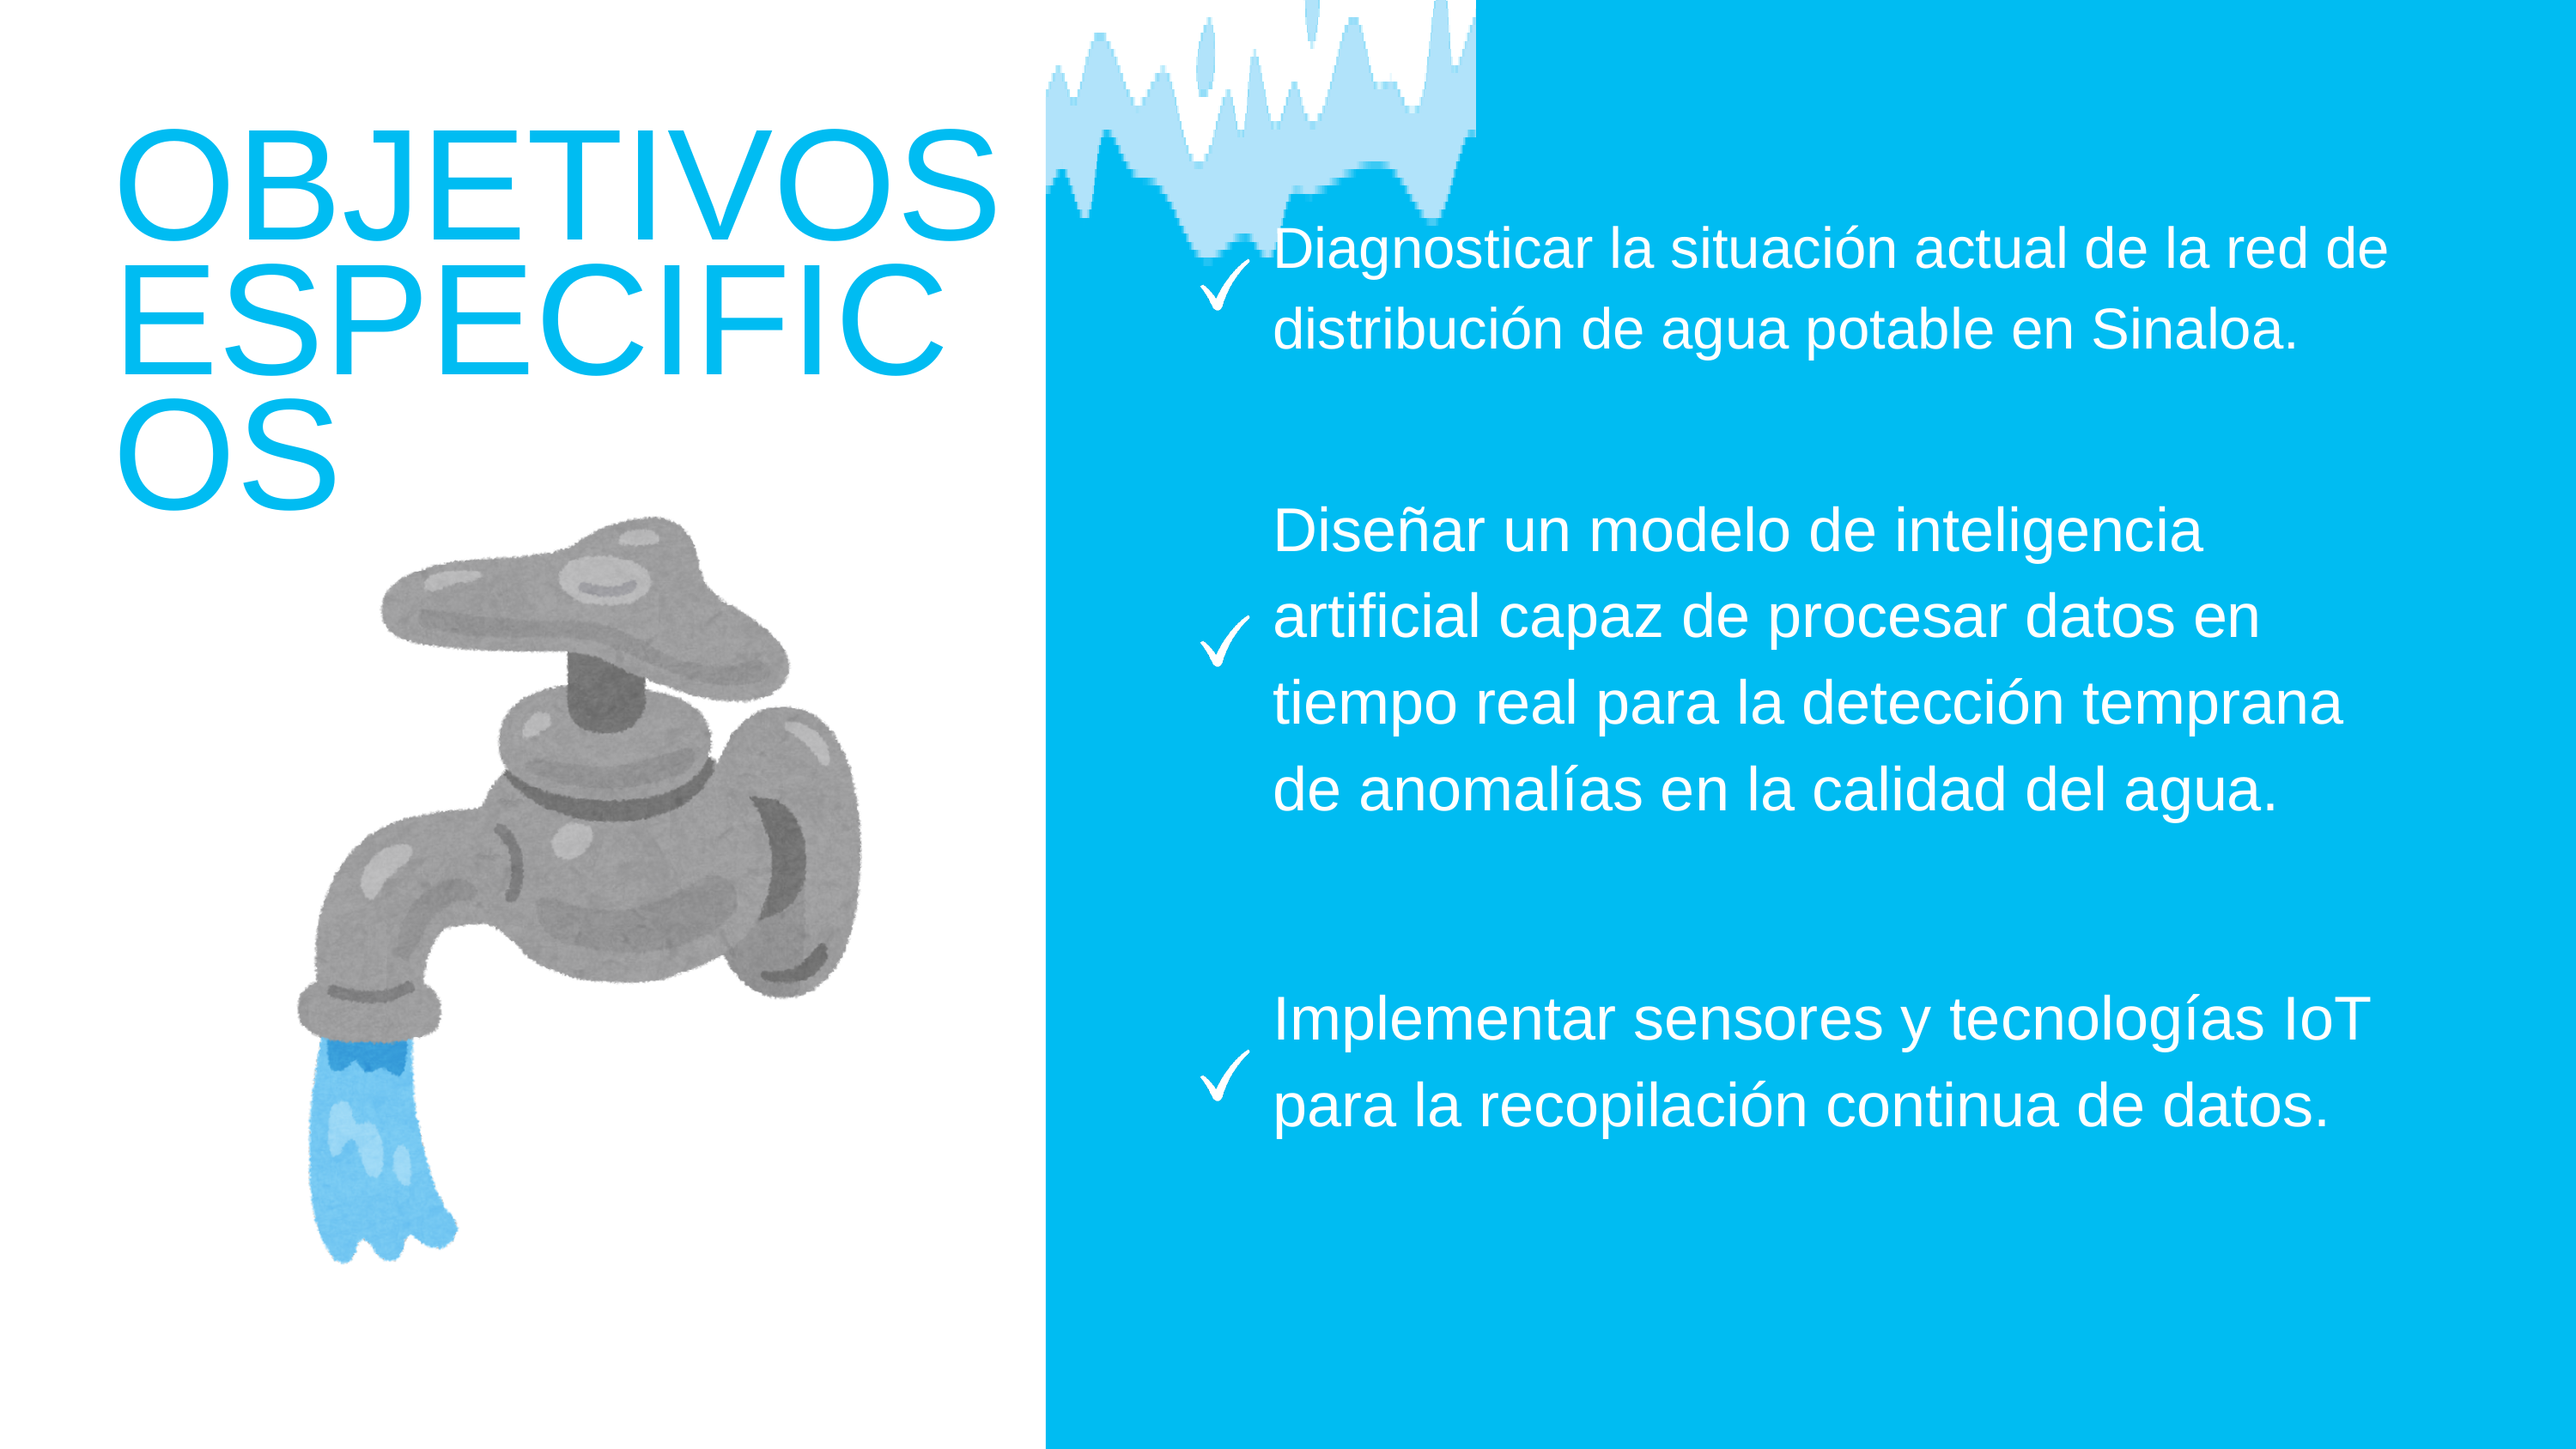

OBJETIVOS
ESPECIFICOS
Diagnosticar la situación actual de la red de distribución de agua potable en Sinaloa.

Diseñar un modelo de inteligencia artificial capaz de procesar datos en tiempo real para la detección temprana de anomalías en la calidad del agua.

Implementar sensores y tecnologías IoT para la recopilación continua de datos.